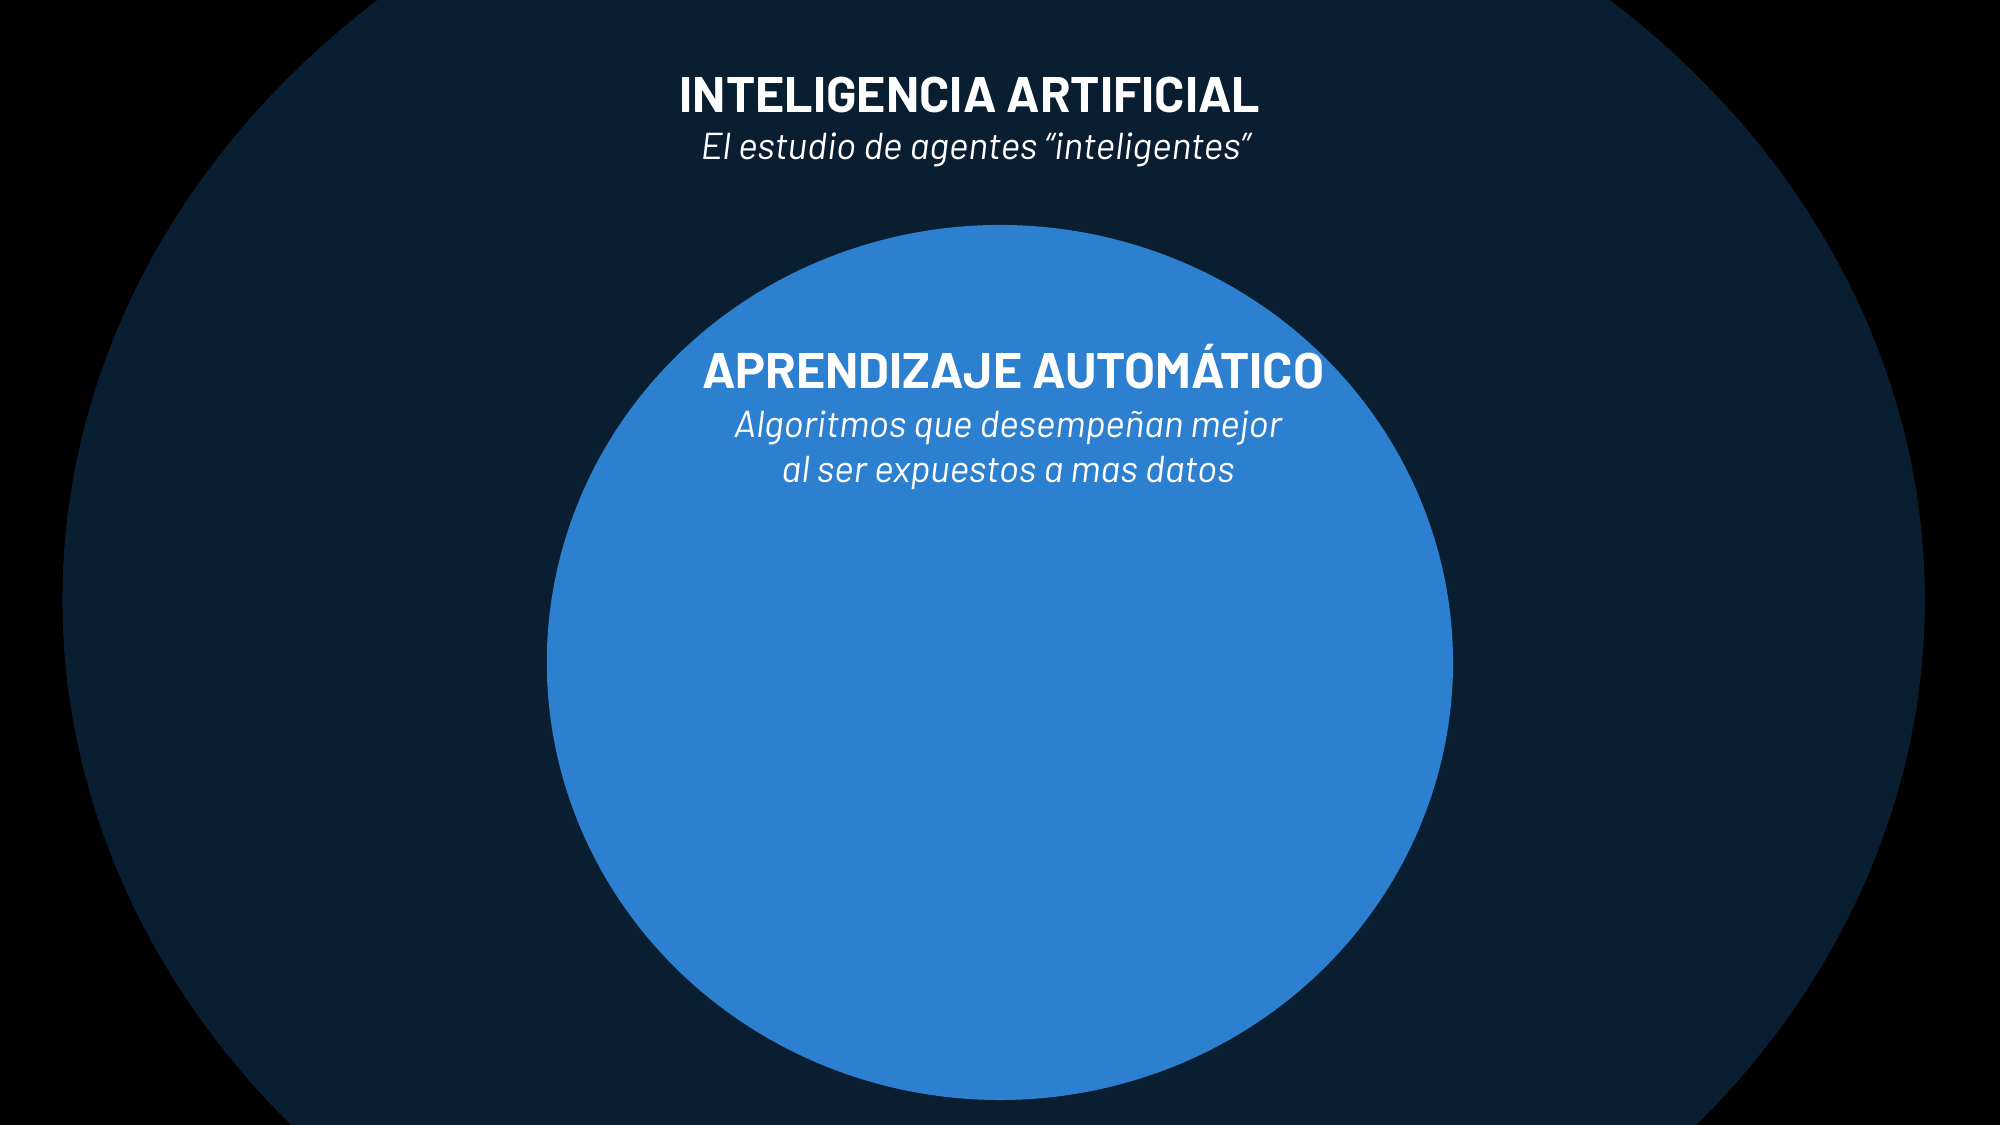

INTELIGENCIA ARTIFICIAL
El estudio de agentes “inteligentes”

APRENDIZAJE AUTOMÁTICO
Algoritmos que desempeñan mejor al ser expuestos a mas datos